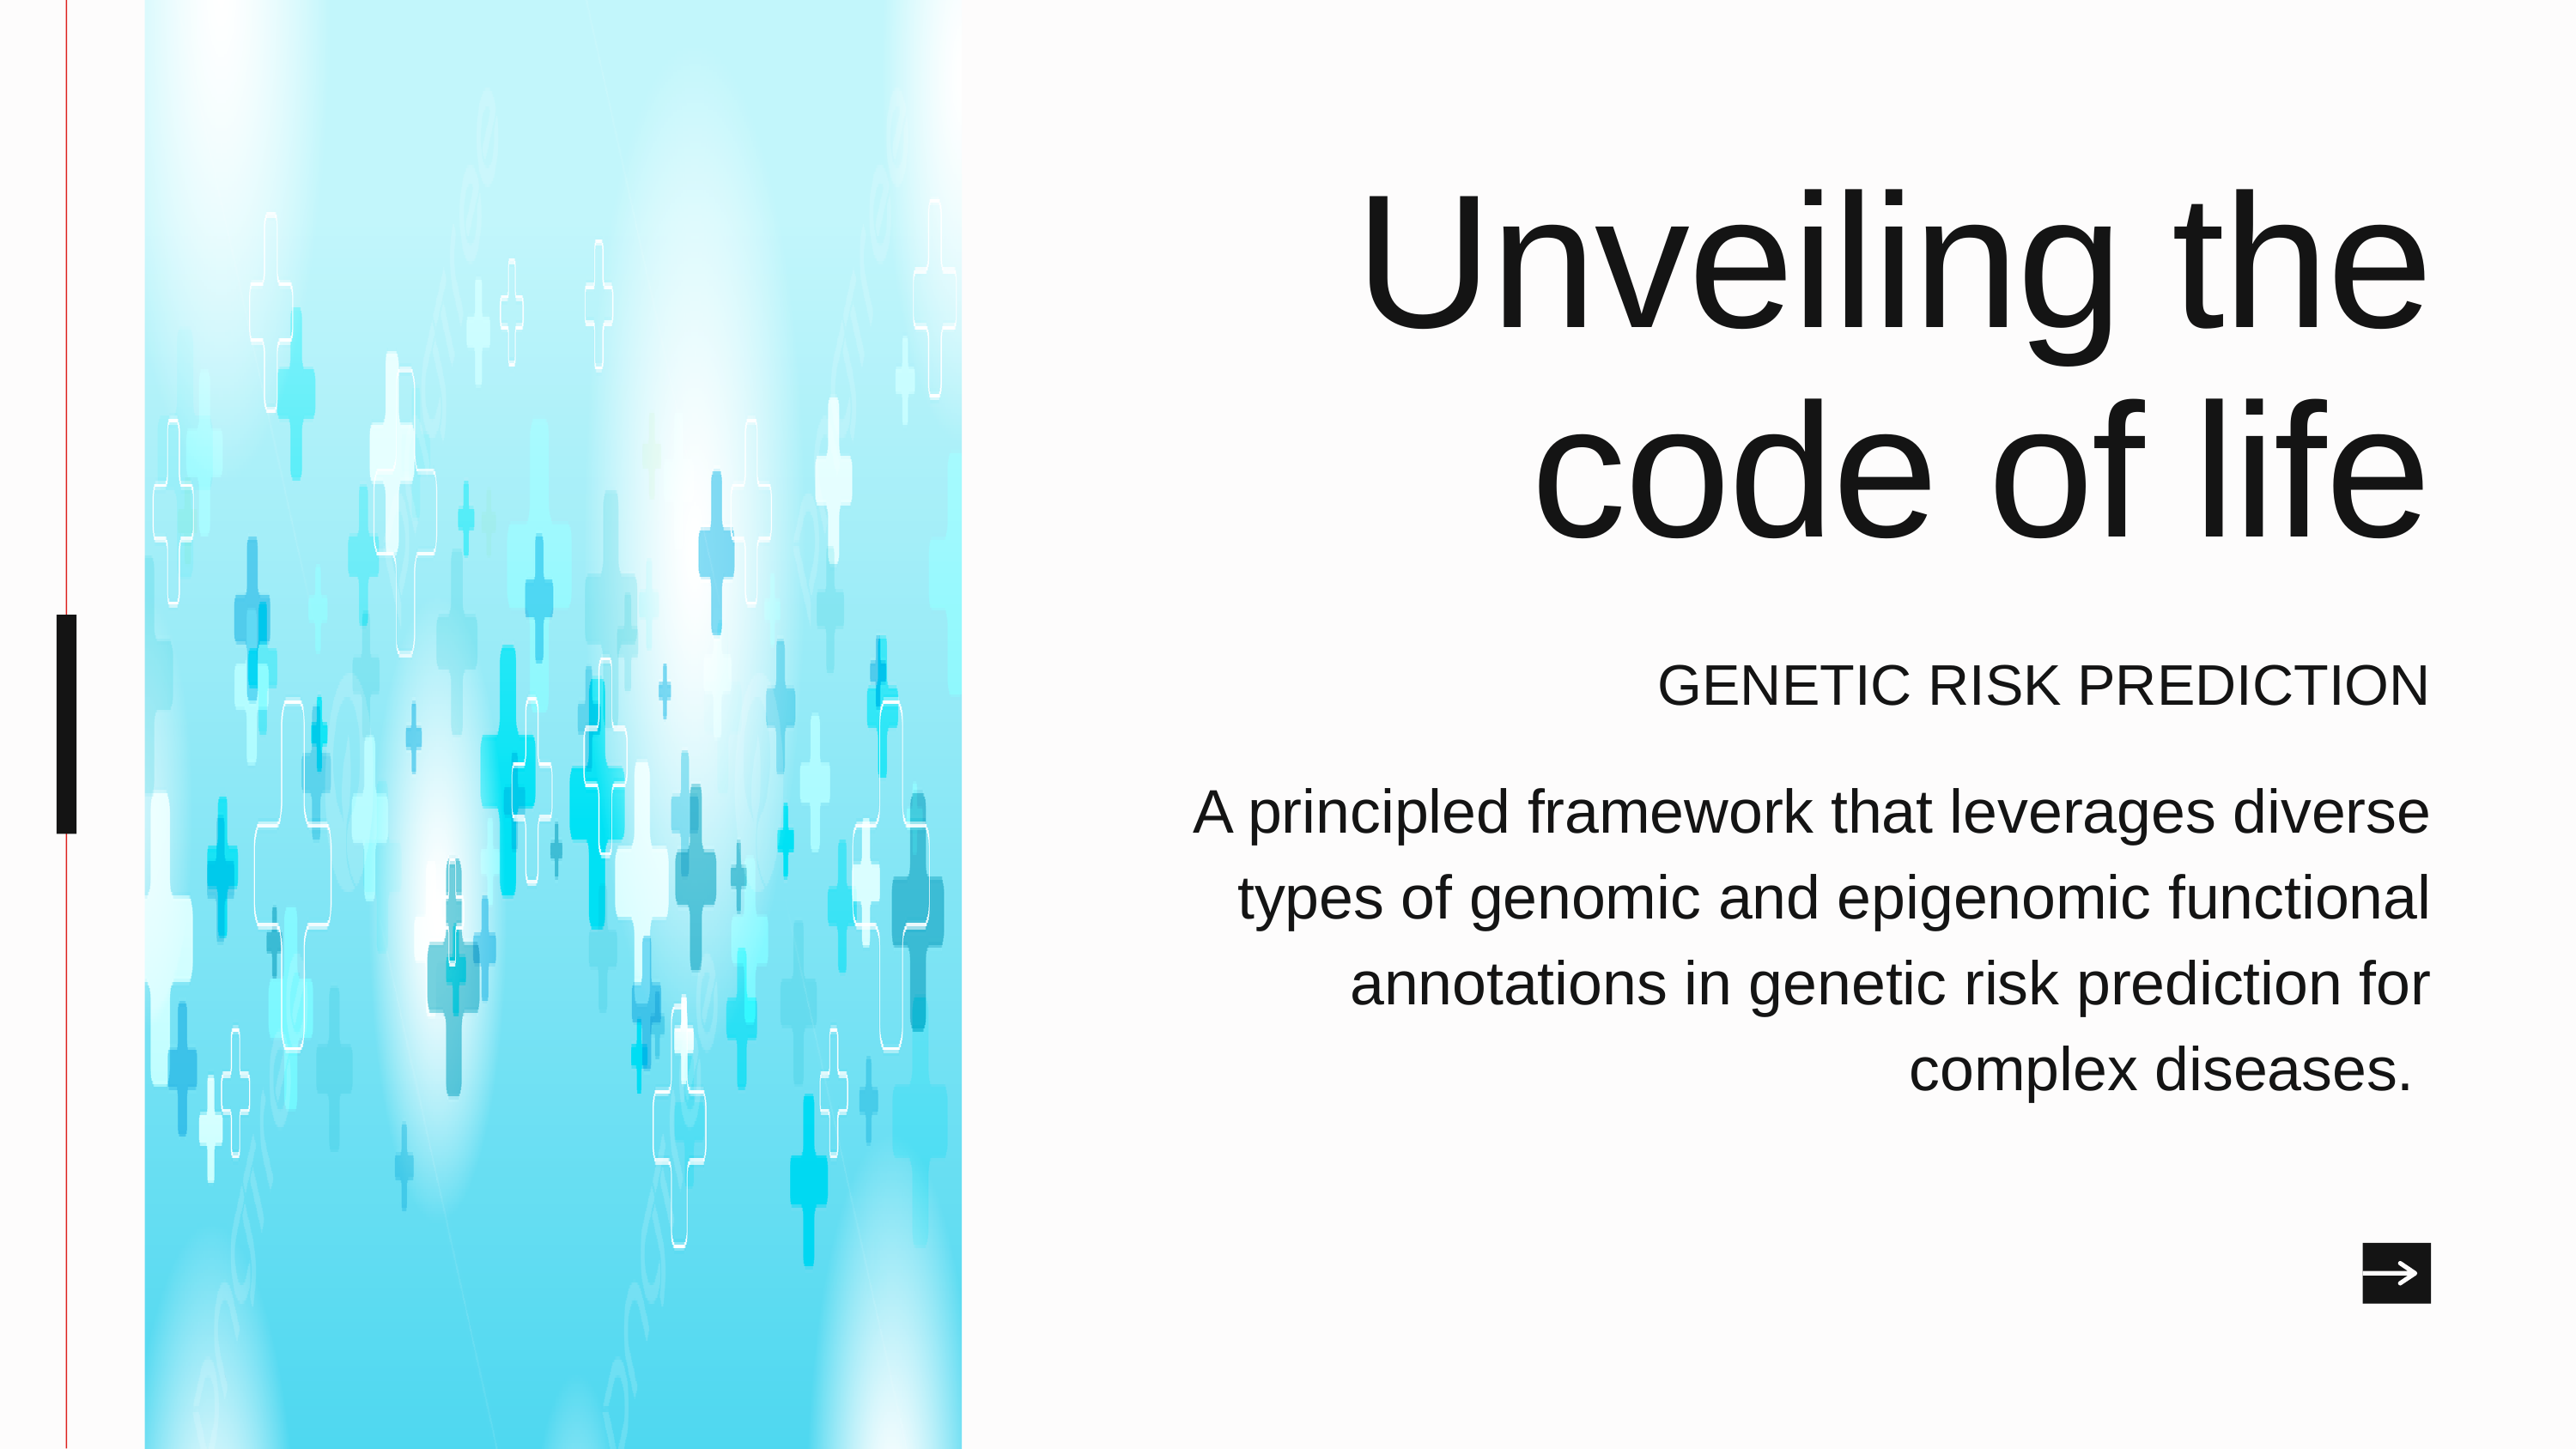

Unveiling the code of life
GENETIC RISK PREDICTION

 A principled framework that leverages diverse types of genomic and epigenomic functional annotations in genetic risk prediction for complex diseases.